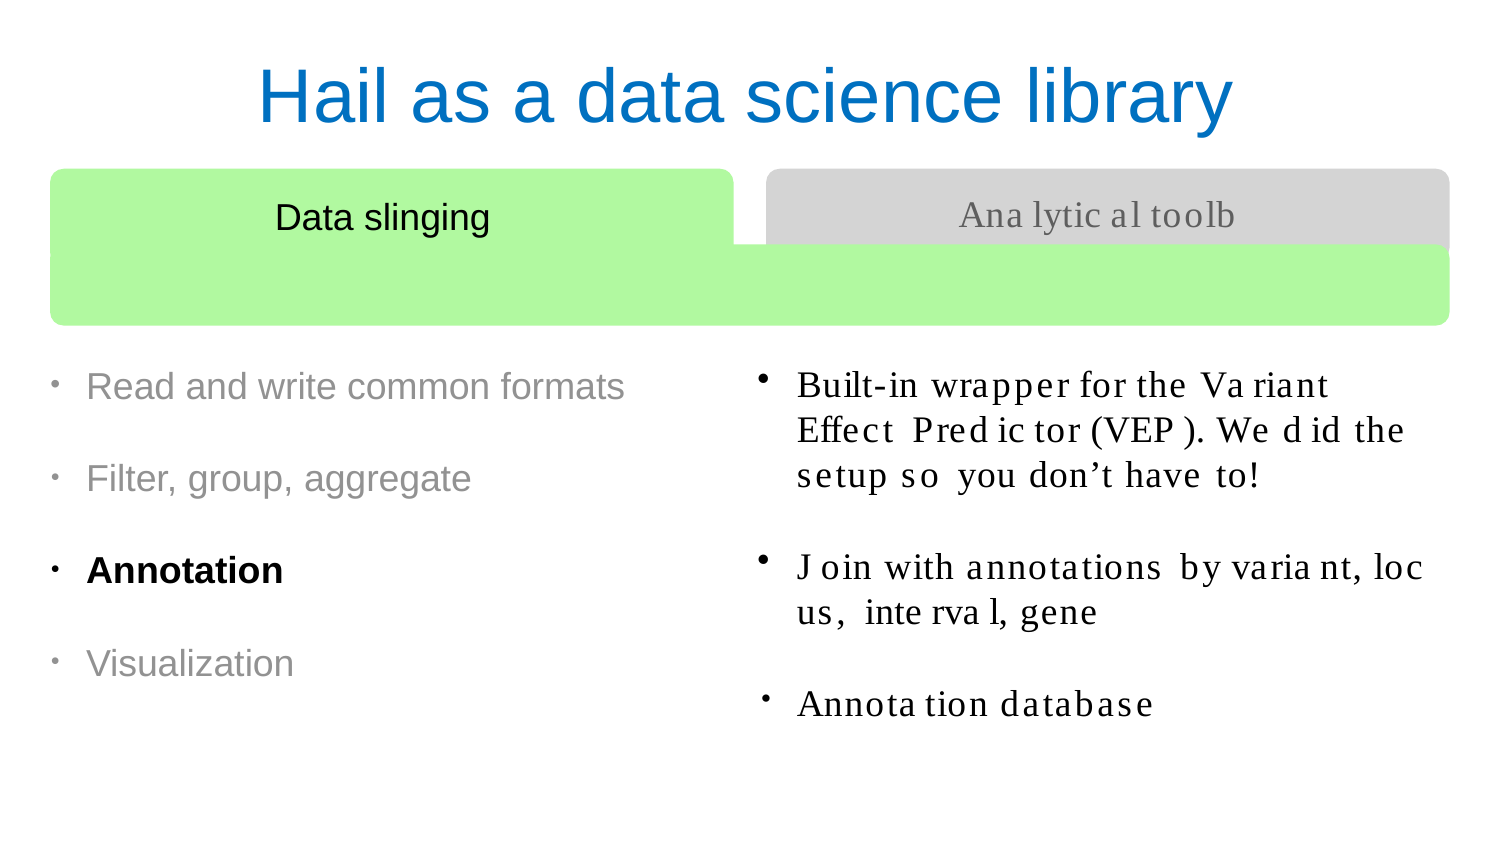

# Hail as a data science library

Ana lytic al toolb ox
Data slinging

Built-in wrapper for the Va riant Effect  Pred ic tor (VEP ). We d id the setup so  you don’t have to!

J oin with annotations  by varia nt, loc us,  inte rva l, gene

Annota tion database
Read and write common formats

Filter, group, aggregate

Annotation

Visualization